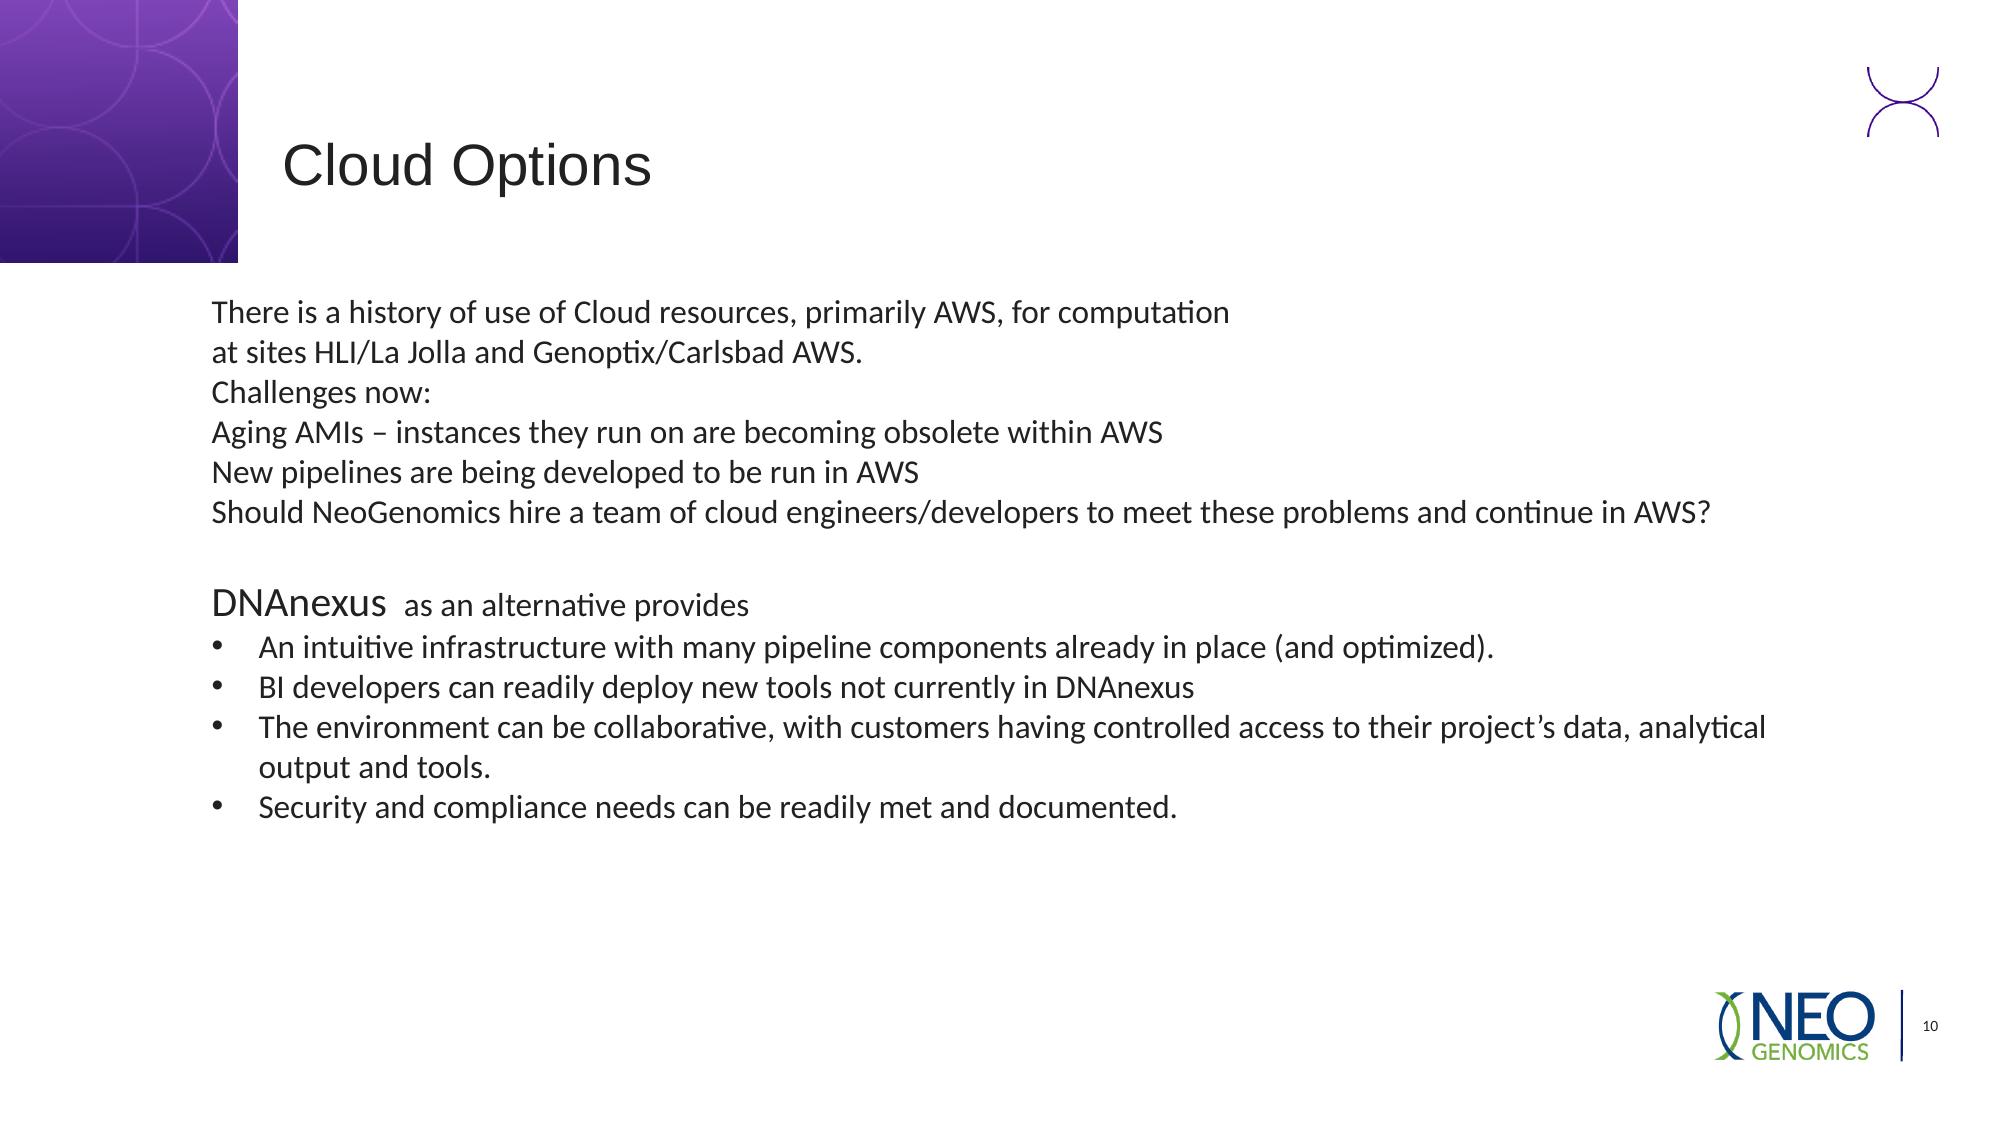

# Cloud Options
There is a history of use of Cloud resources, primarily AWS, for computation
at sites HLI/La Jolla and Genoptix/Carlsbad AWS.
Challenges now:
Aging AMIs – instances they run on are becoming obsolete within AWS
New pipelines are being developed to be run in AWS
Should NeoGenomics hire a team of cloud engineers/developers to meet these problems and continue in AWS?

DNAnexus  as an alternative provides
An intuitive infrastructure with many pipeline components already in place (and optimized).
BI developers can readily deploy new tools not currently in DNAnexus
The environment can be collaborative, with customers having controlled access to their project’s data, analytical output and tools.
Security and compliance needs can be readily met and documented.

10